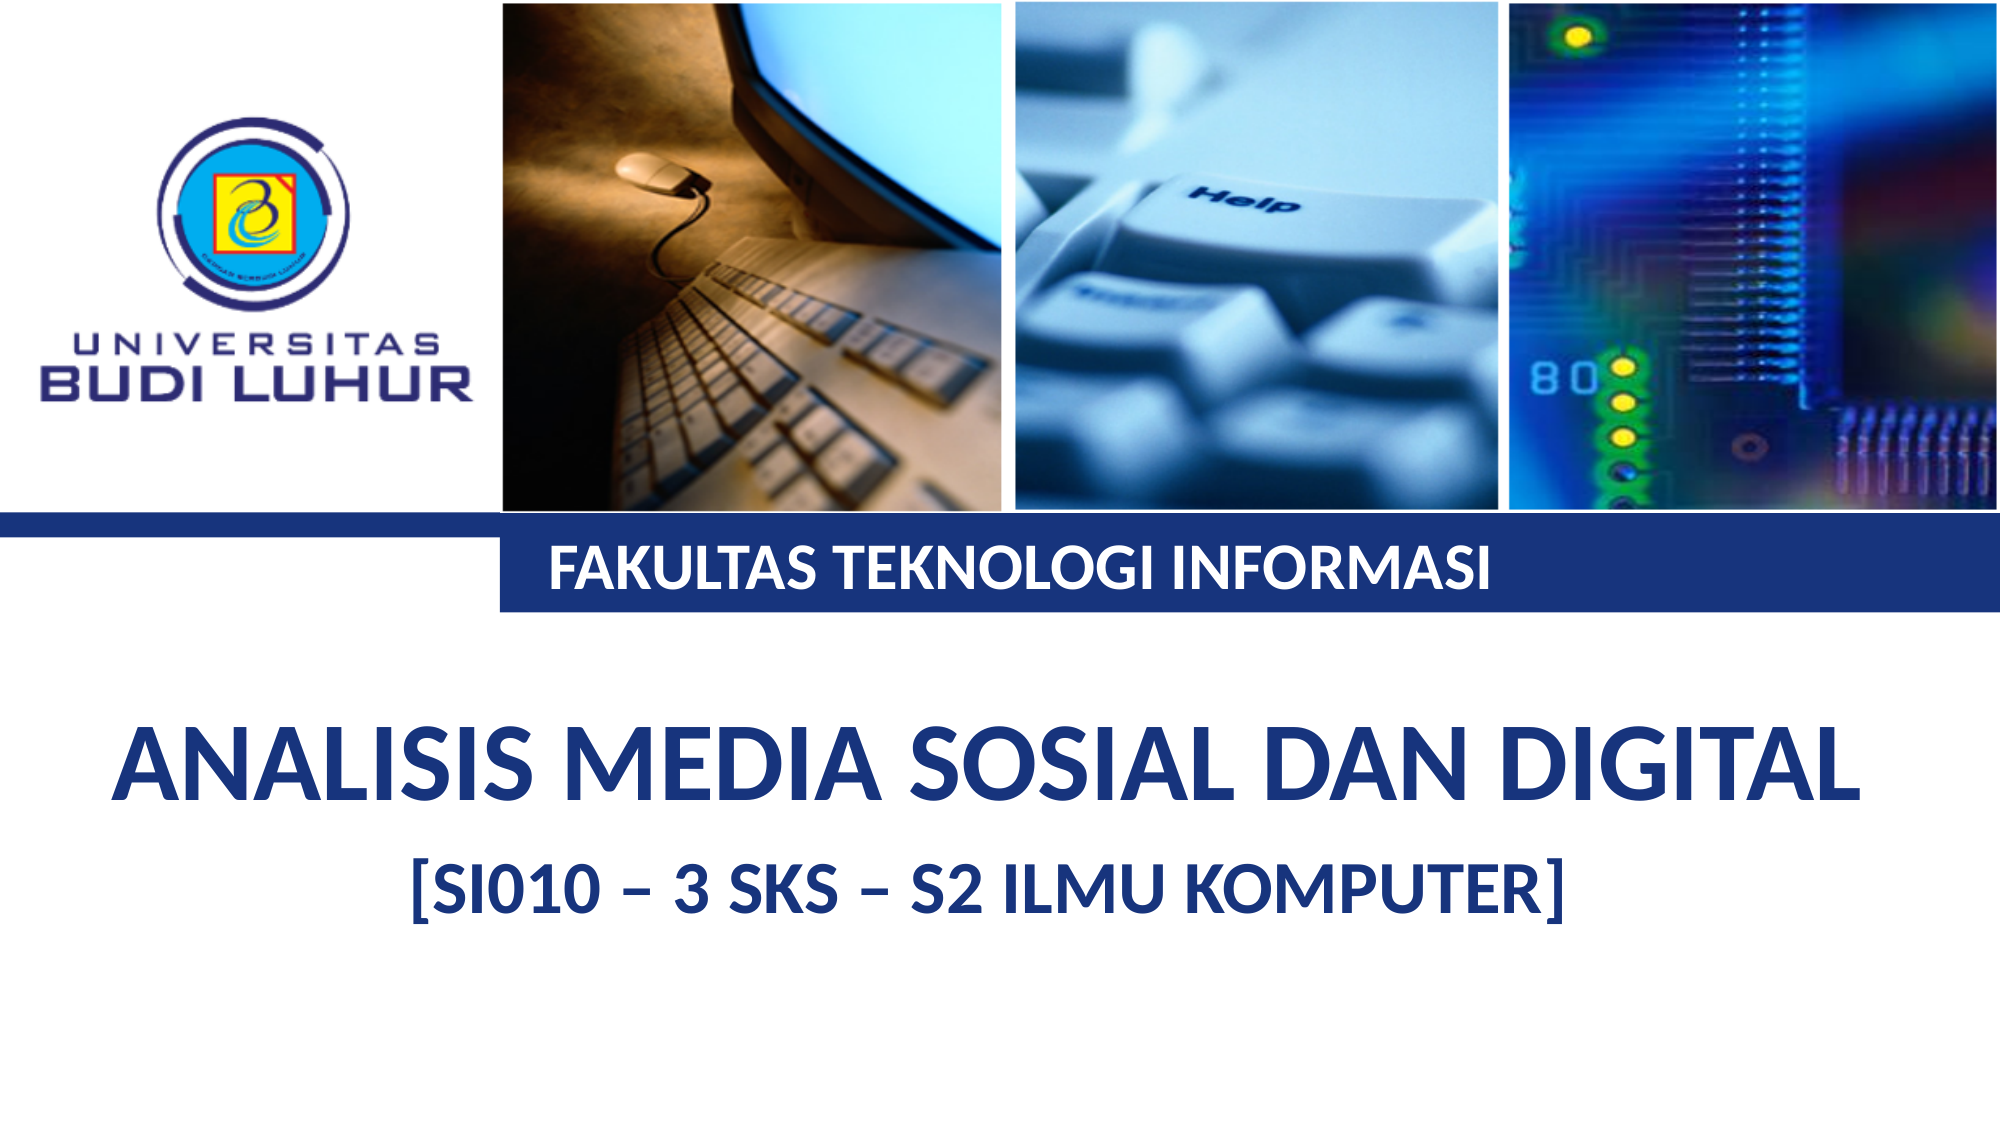

# FAKULTAS TEKNOLOGI INFORMASI
ANALISIS MEDIA SOSIAL DAN DIGITAL
[SI010 – 3 SKS – S2 ILMU KOMPUTER]